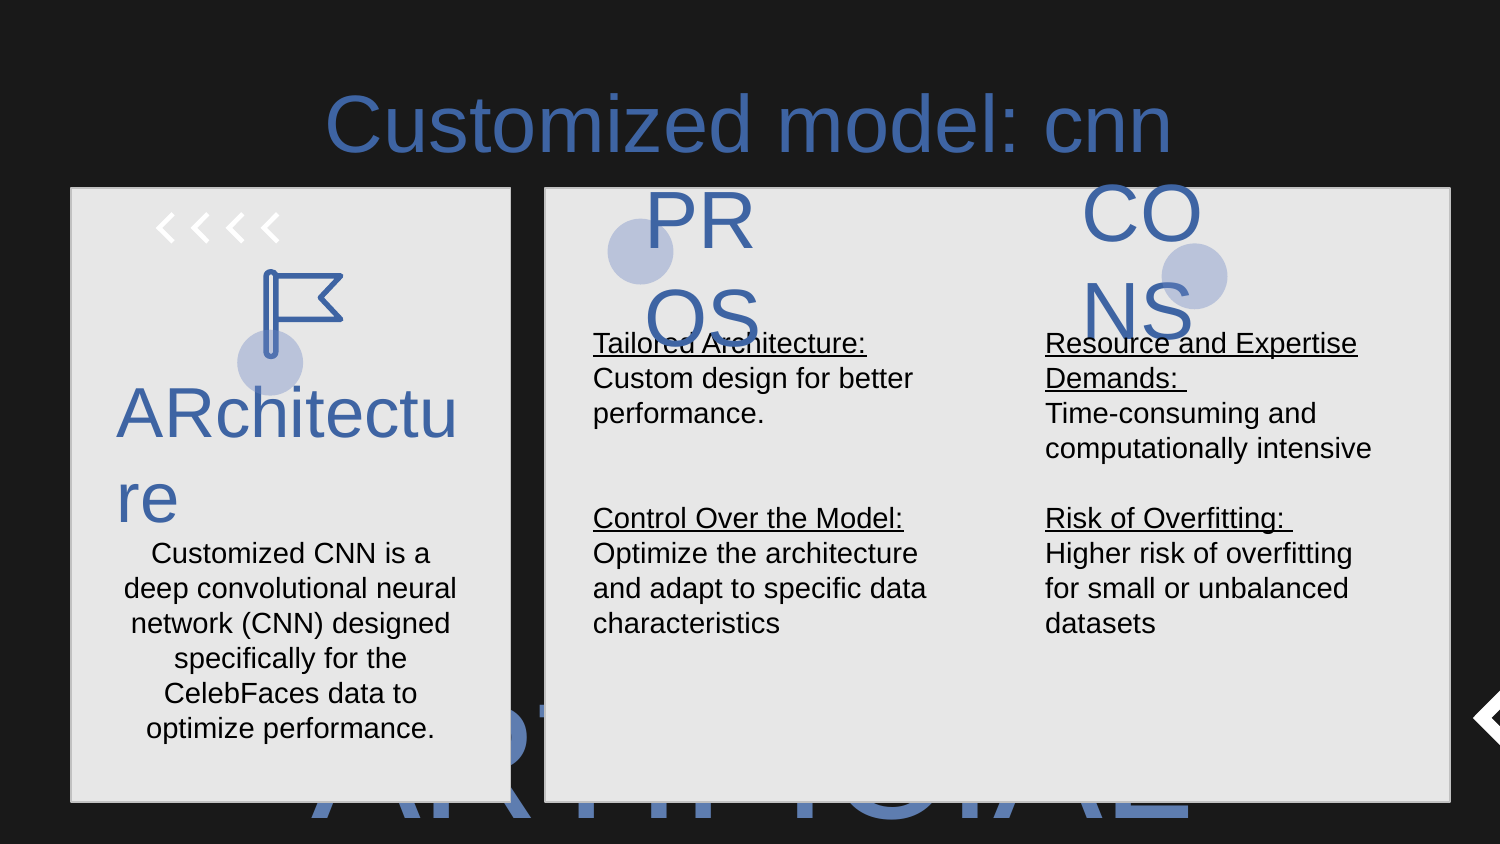

# Customized model: cnn

CONS
PROS

Tailored Architecture:
Custom design for better performance.

Control Over the Model:
Optimize the architecture and adapt to specific data characteristics
Resource and Expertise Demands:
Time-consuming and computationally intensive

Risk of Overfitting:
Higher risk of overfitting for small or unbalanced datasets

ARchitecture
Customized CNN is a deep convolutional neural network (CNN) designed specifically for the CelebFaces data to optimize performance.